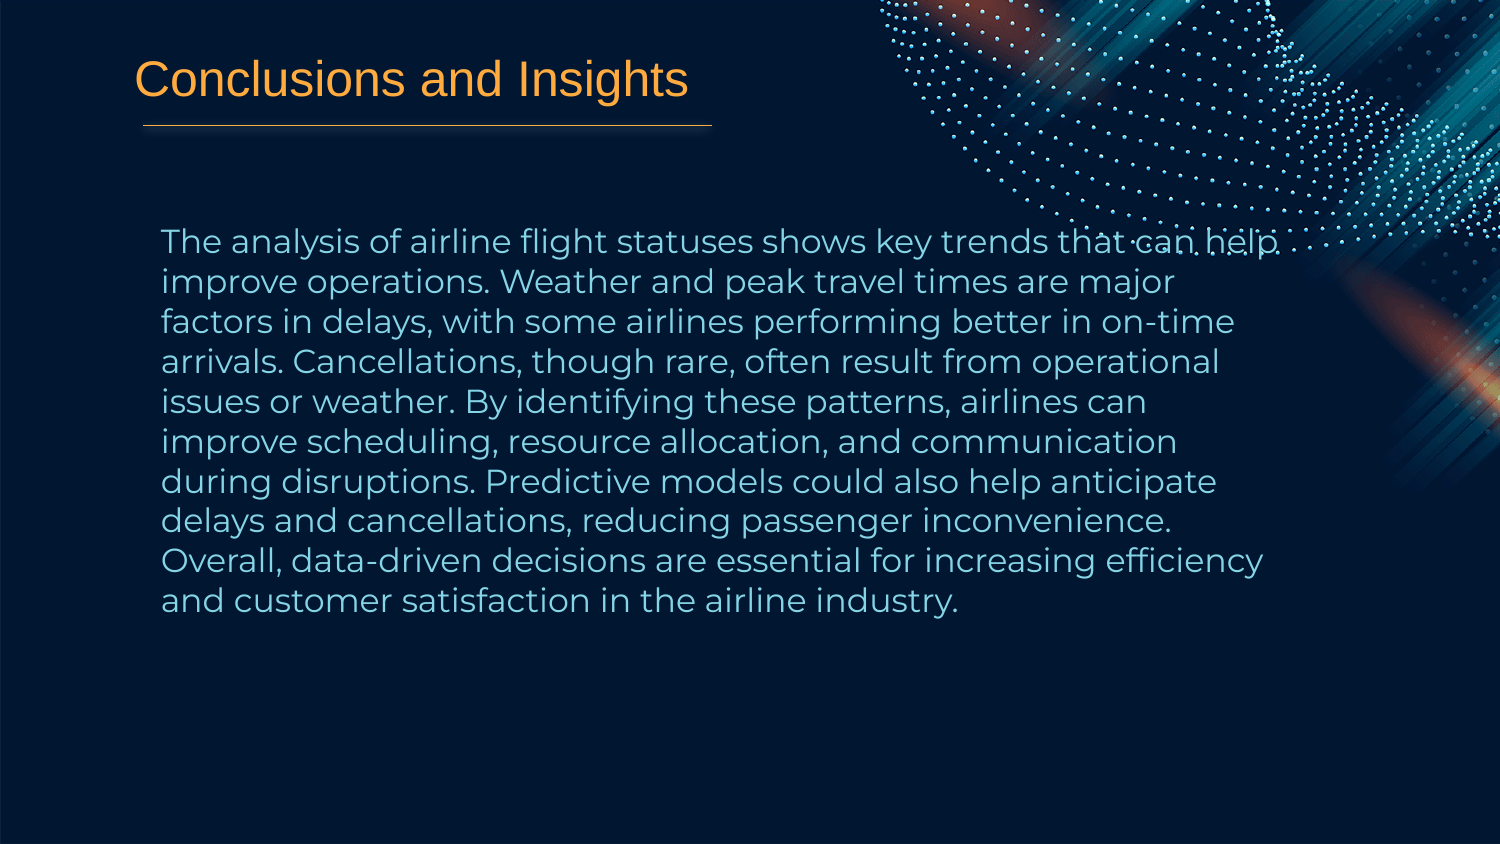

# Conclusions and Insights
The analysis of airline flight statuses shows key trends that can help improve operations. Weather and peak travel times are major factors in delays, with some airlines performing better in on-time arrivals. Cancellations, though rare, often result from operational issues or weather. By identifying these patterns, airlines can improve scheduling, resource allocation, and communication during disruptions. Predictive models could also help anticipate delays and cancellations, reducing passenger inconvenience. Overall, data-driven decisions are essential for increasing efficiency and customer satisfaction in the airline industry.